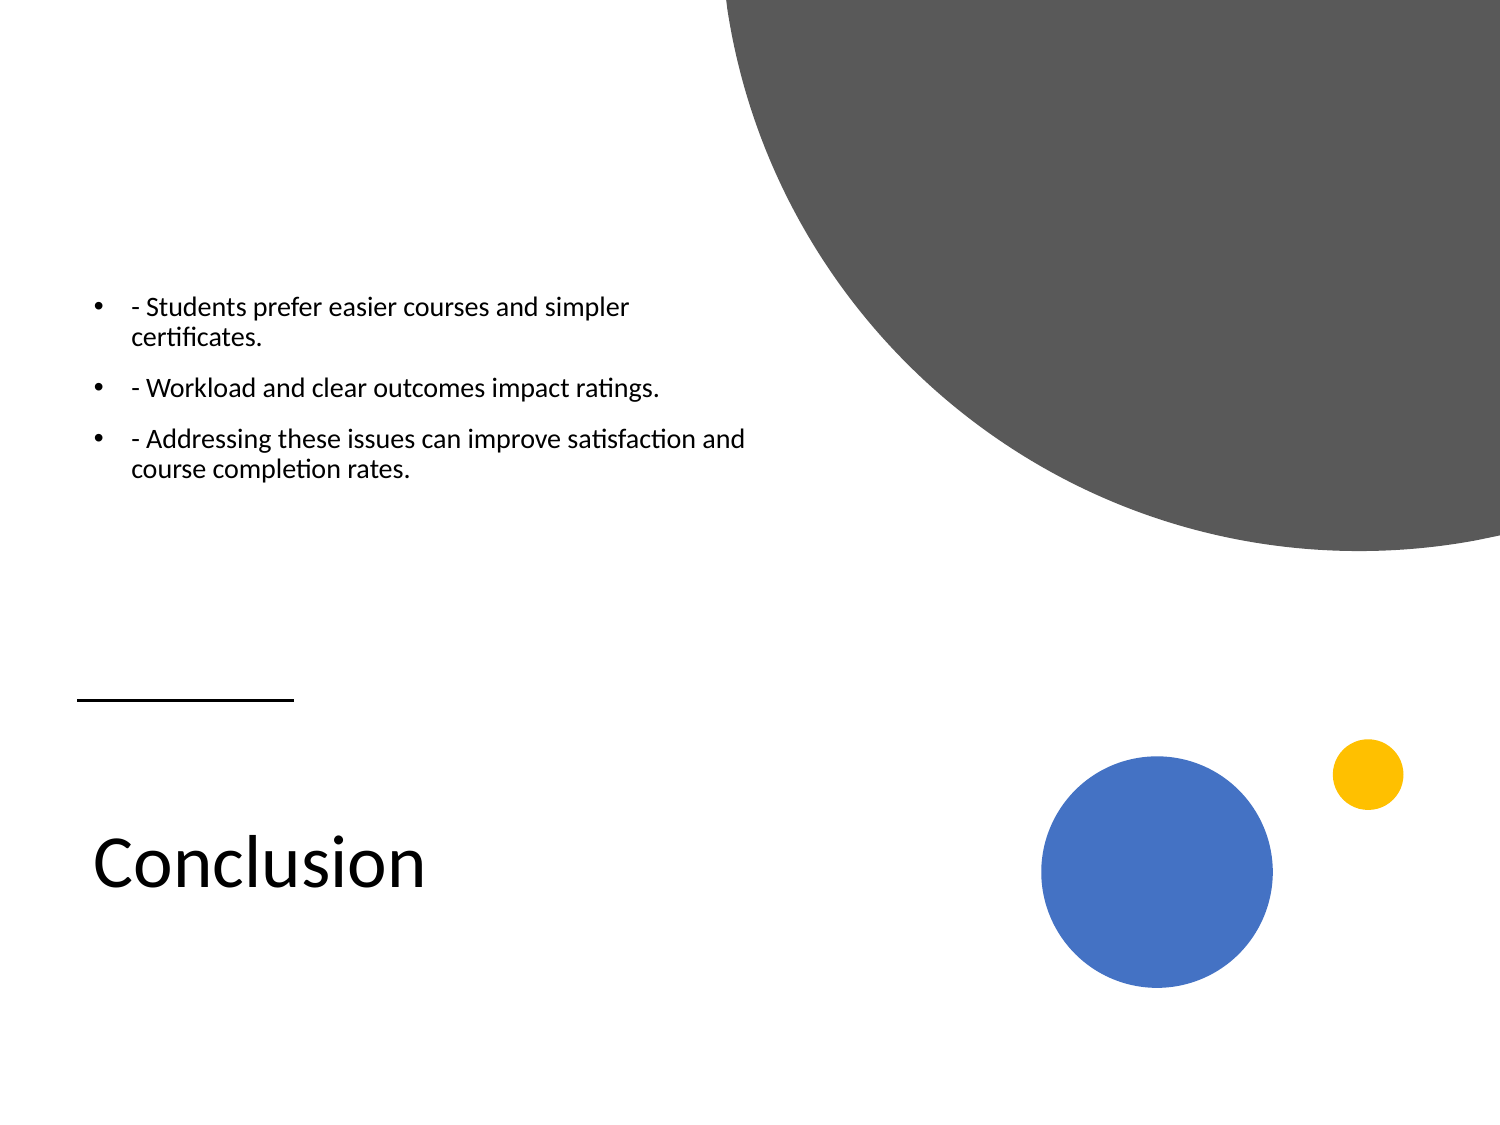

- Students prefer easier courses and simpler certificates.
- Workload and clear outcomes impact ratings.
- Addressing these issues can improve satisfaction and course completion rates.

# Conclusion